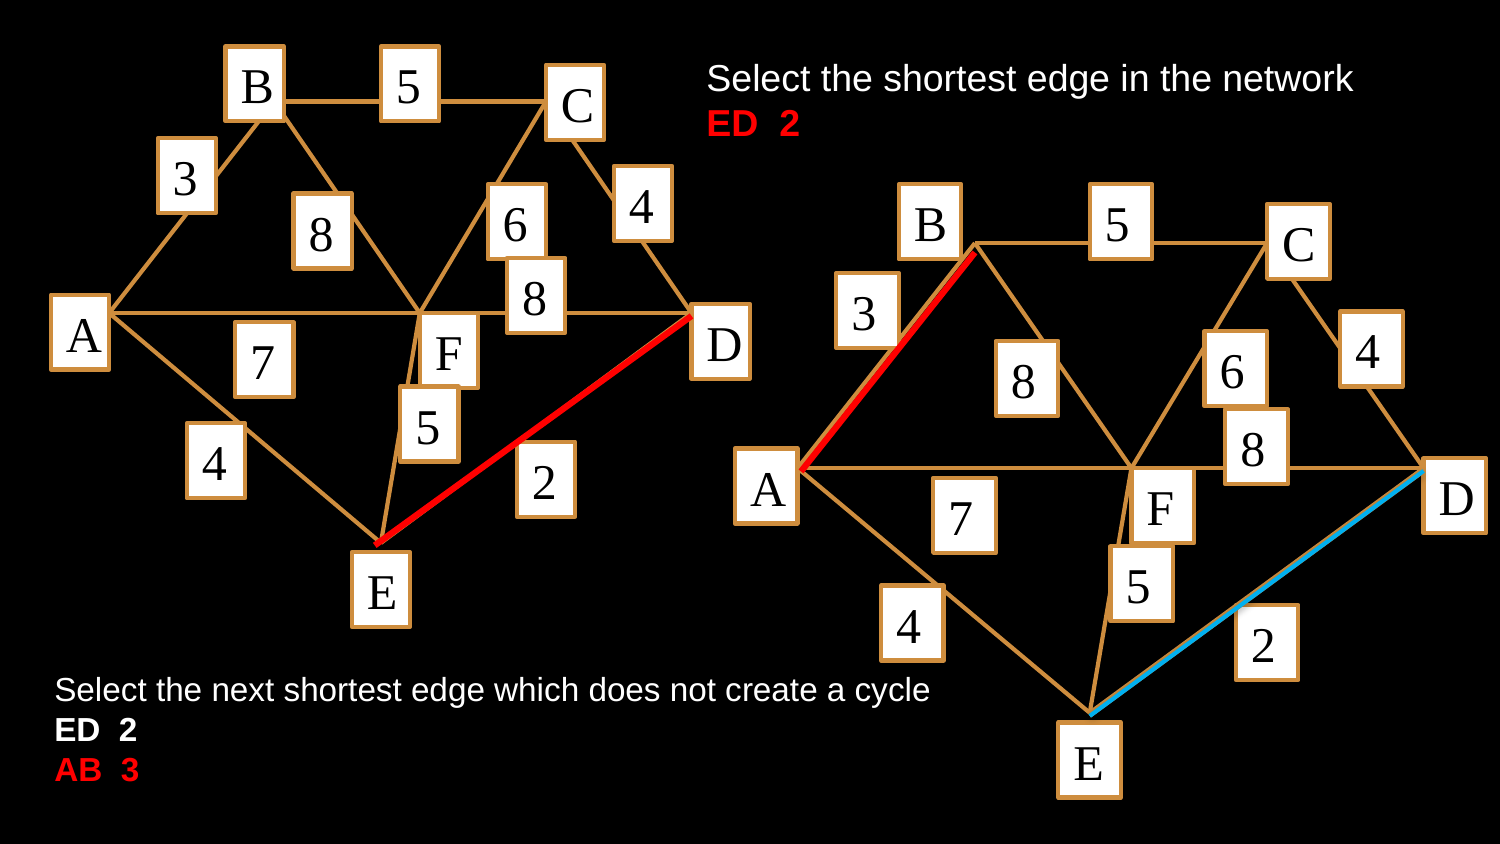

B
5
C
3
4
6
8
8
A
D
F
7
5
4
2
E
Select the shortest edge in the network
ED  2

B
5
C
3
4
6
8
8
A
D
F
7
5
4
2
E
Select the next shortest edge which does not create a cycle
ED  2
AB  3